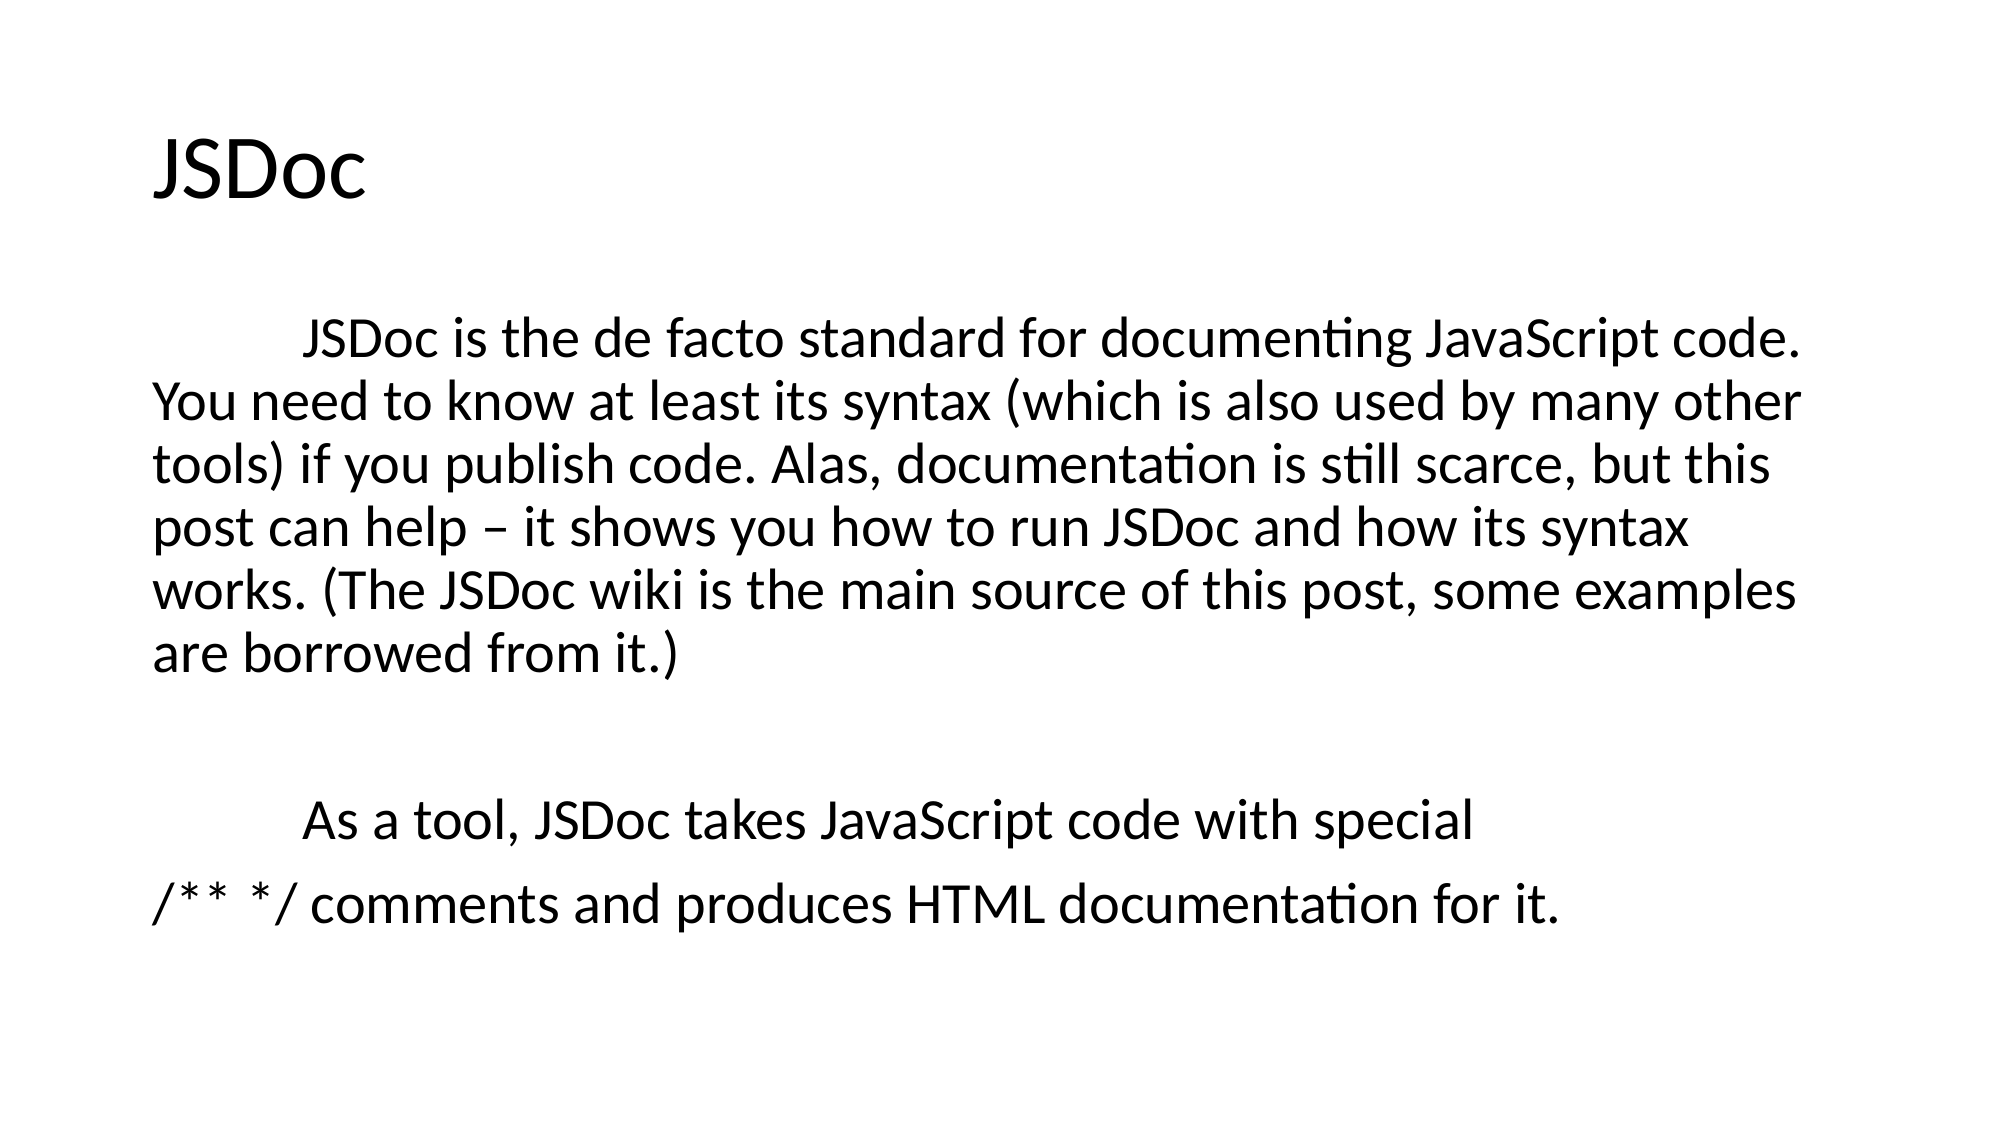

# JSDoc
	JSDoc is the de facto standard for documenting JavaScript code. You need to know at least its syntax (which is also used by many other tools) if you publish code. Alas, documentation is still scarce, but this post can help – it shows you how to run JSDoc and how its syntax works. (The JSDoc wiki is the main source of this post, some examples are borrowed from it.)

	As a tool, JSDoc takes JavaScript code with special
/** */ comments and produces HTML documentation for it.